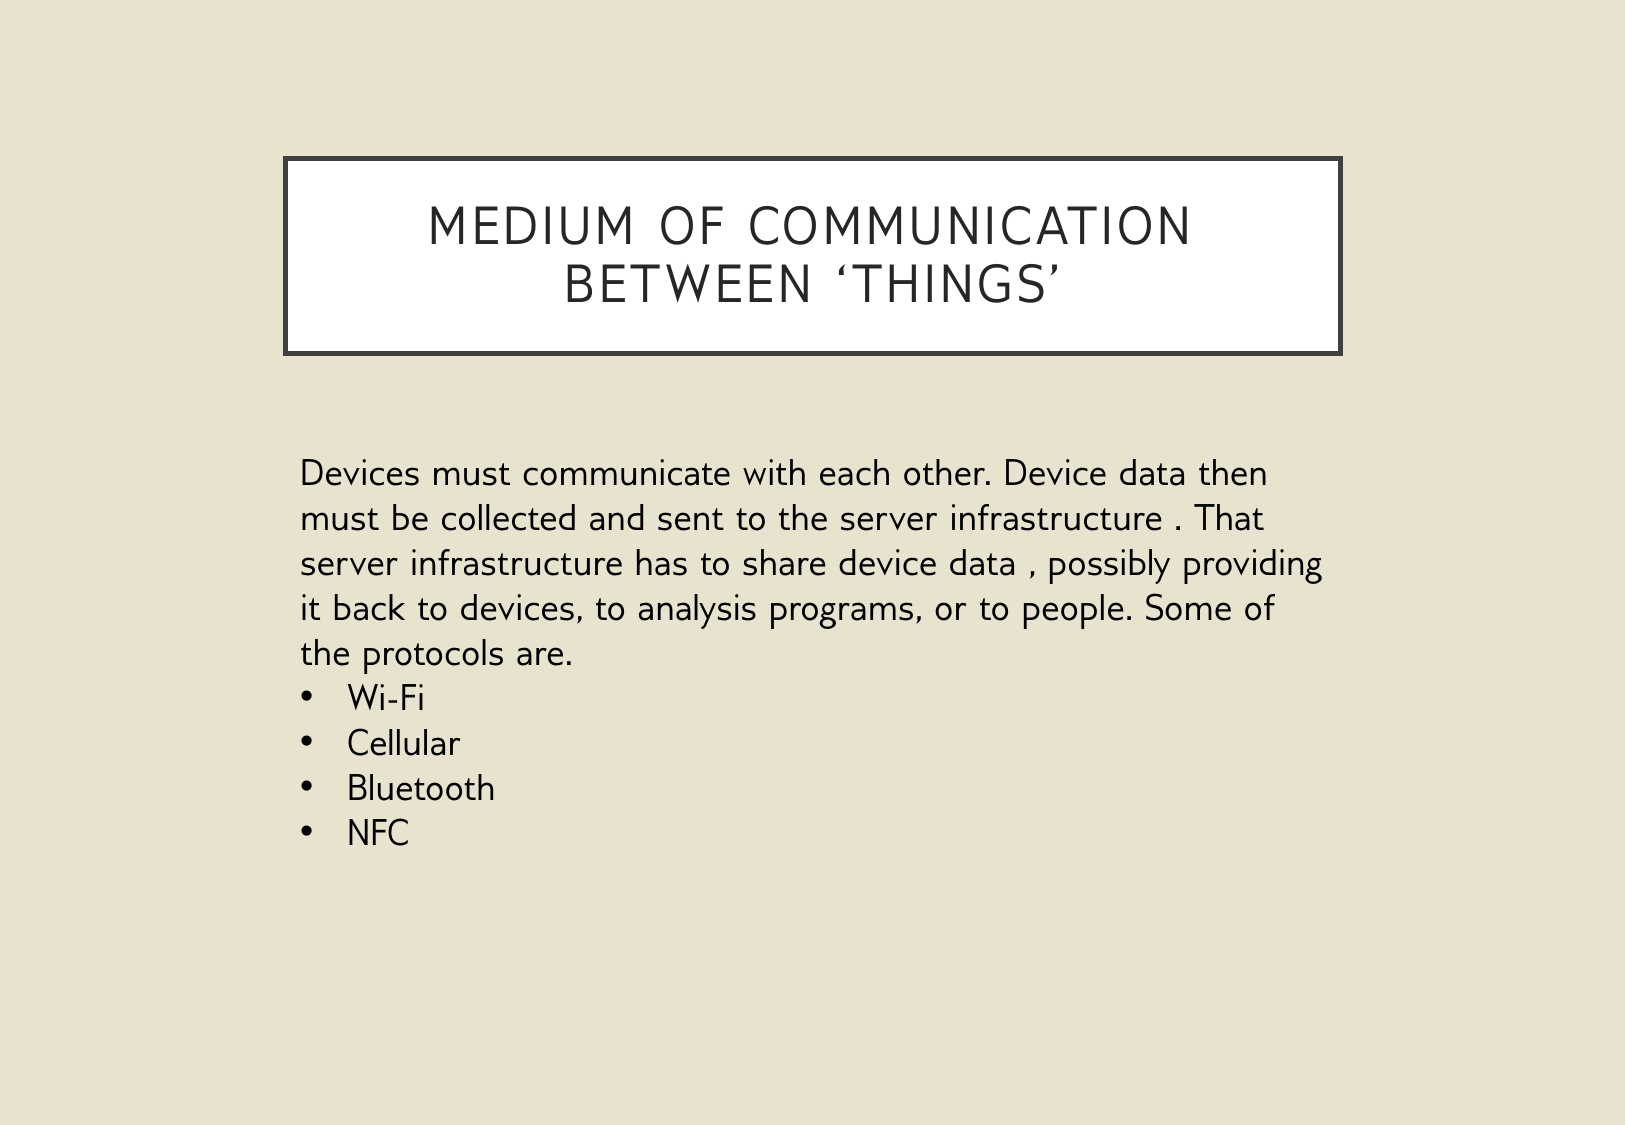

# Medium of communication between ‘things’
Devices must communicate with each other. Device data then must be collected and sent to the server infrastructure . That server infrastructure has to share device data , possibly providing it back to devices, to analysis programs, or to people. Some of the protocols are.
Wi-Fi
Cellular
Bluetooth
NFC